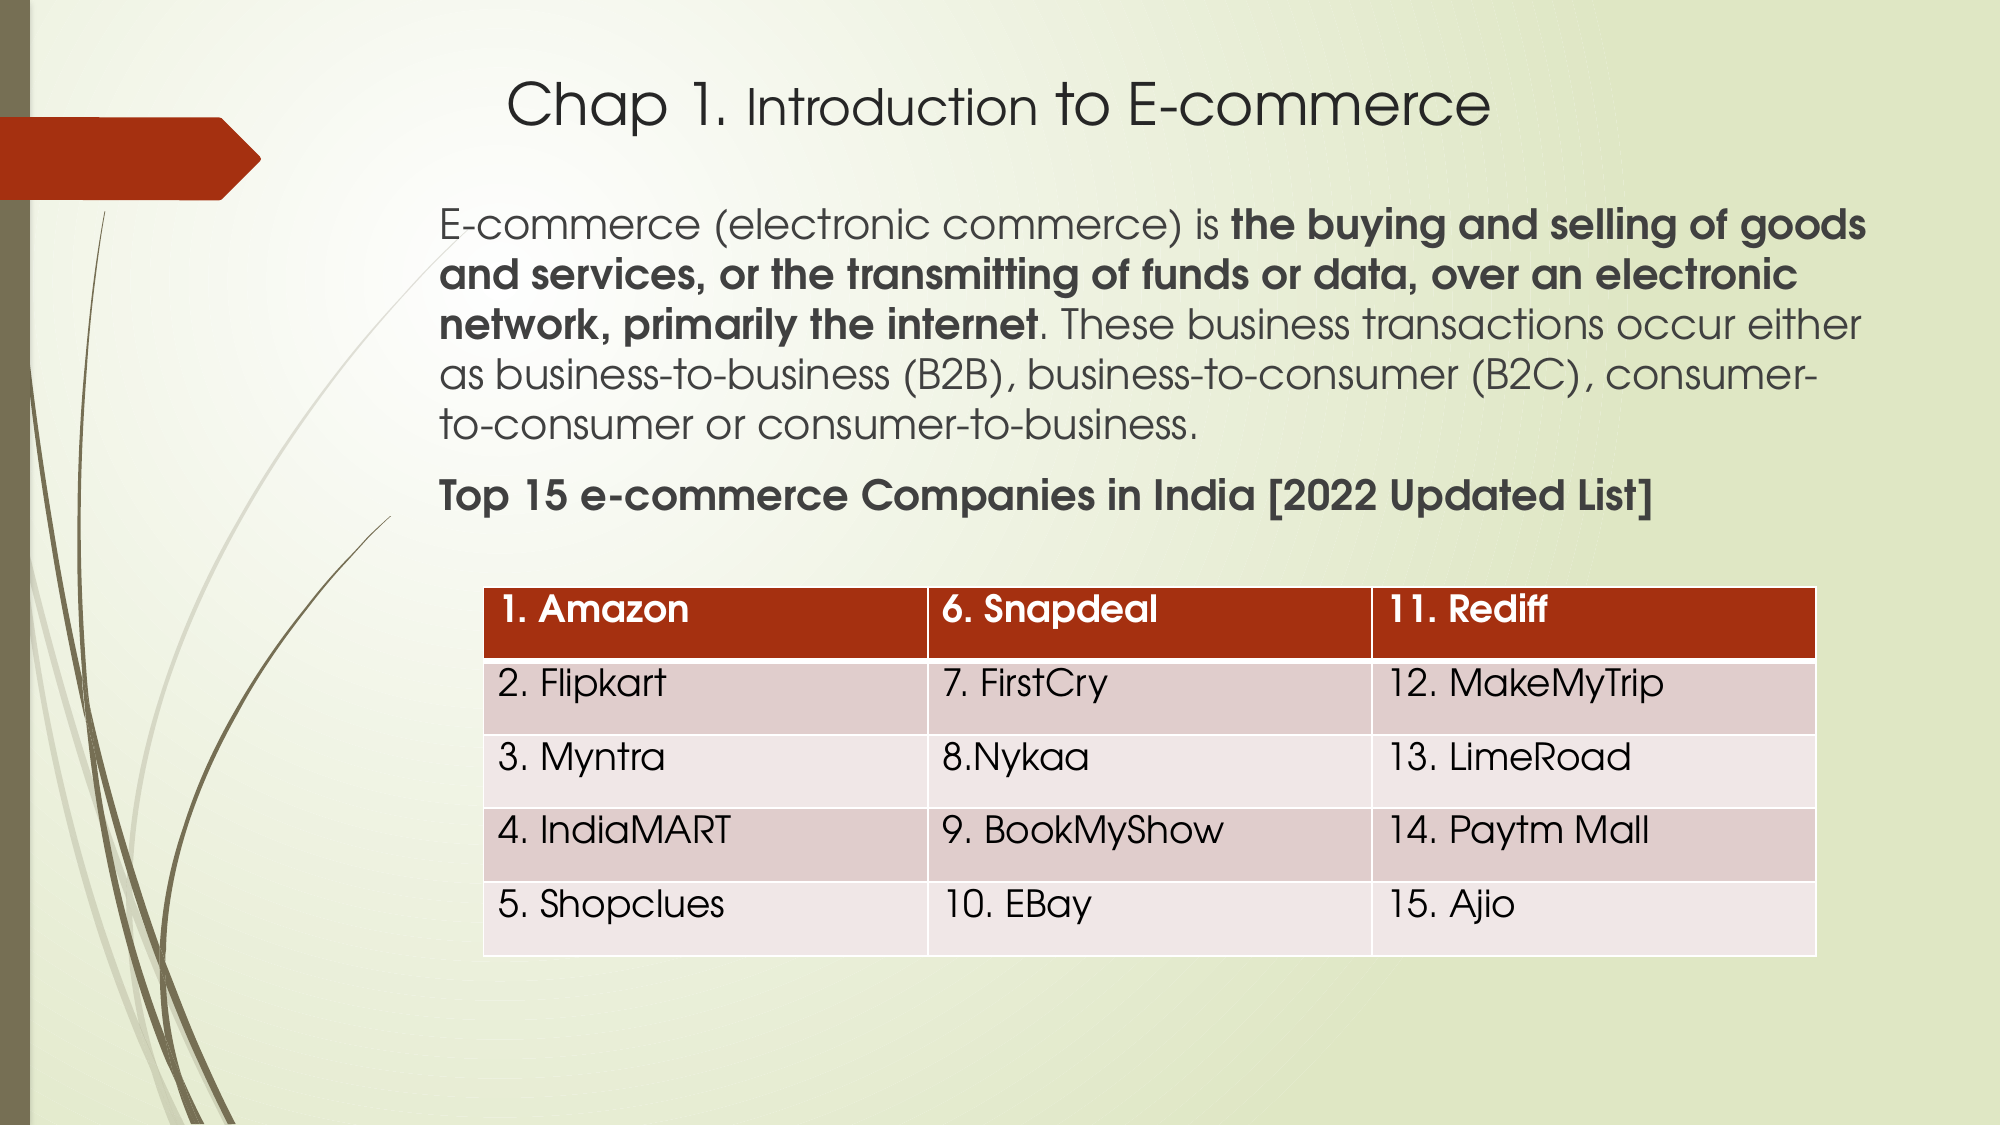

# Chap 1. Introduction to E-commerce
E-commerce (electronic commerce) is the buying and selling of goods and services, or the transmitting of funds or data, over an electronic network, primarily the internet. These business transactions occur either as business-to-business (B2B), business-to-consumer (B2C), consumer-to-consumer or consumer-to-business.
Top 15 e-commerce Companies in India [2022 Updated List]

| 1. Amazon | 6. Snapdeal | 11. Rediff |
| --- | --- | --- |
| 2. Flipkart | 7. FirstCry | 12. MakeMyTrip |
| 3. Myntra | 8.Nykaa | 13. LimeRoad |
| 4. IndiaMART | 9. BookMyShow | 14. Paytm Mall |
| 5. Shopclues | 10. EBay | 15. Ajio |